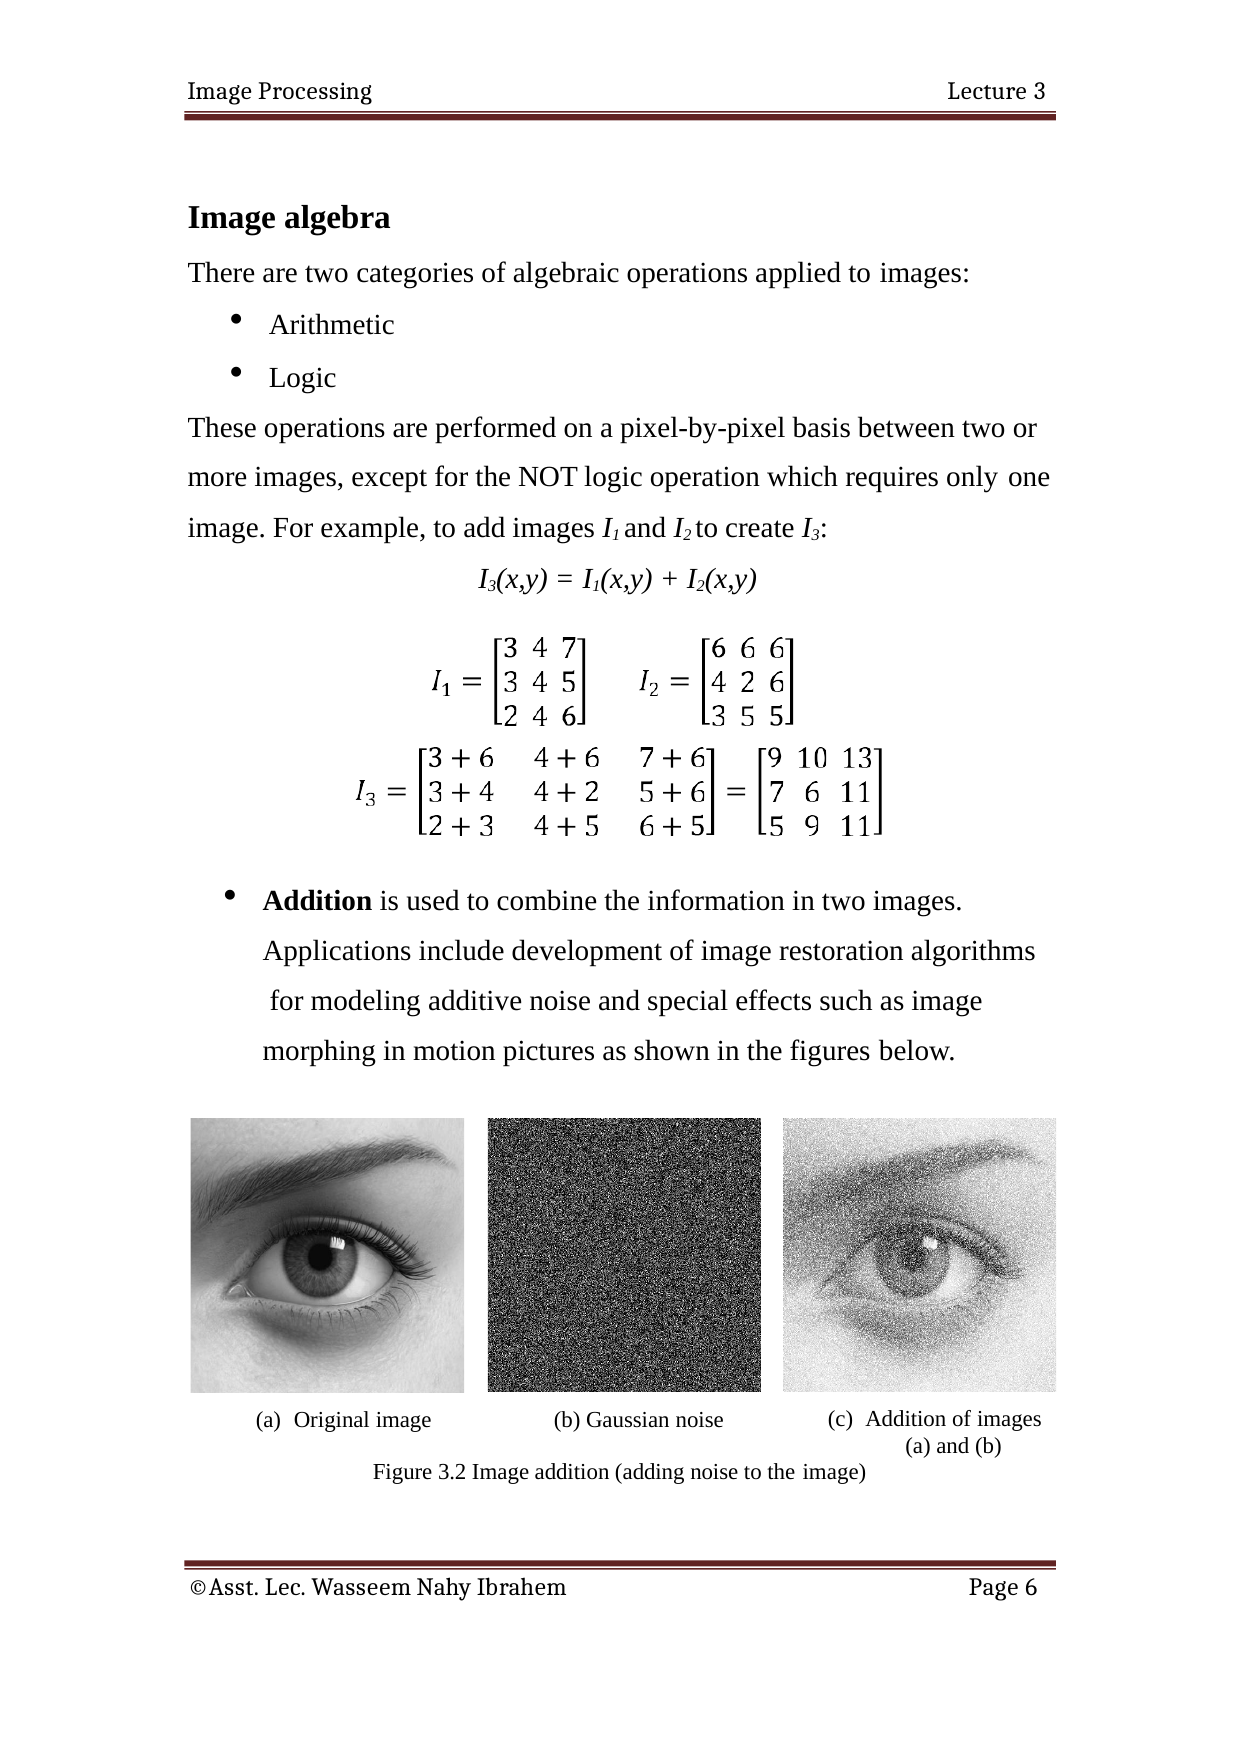

Image Processing
Lecture 3

Image algebra
There are two categories of algebraic operations applied to images:
Arithmetic
Logic
These operations are performed on a pixel-by-pixel basis between two or  more images, except for the NOT logic operation which requires only one
image. For example, to add images I1 and I2 to create I3:
I3(x,y) = I1(x,y) + I2(x,y)

Addition is used to combine the information in two images.  Applications include development of image restoration algorithms  for modeling additive noise and special effects such as image  morphing in motion pictures as shown in the figures below.

Addition of images
and (b)
(a)  Original image	(b) Gaussian noise
Figure 3.2 Image addition (adding noise to the image)

©Asst. Lec. Wasseem Nahy Ibrahem
Page 6